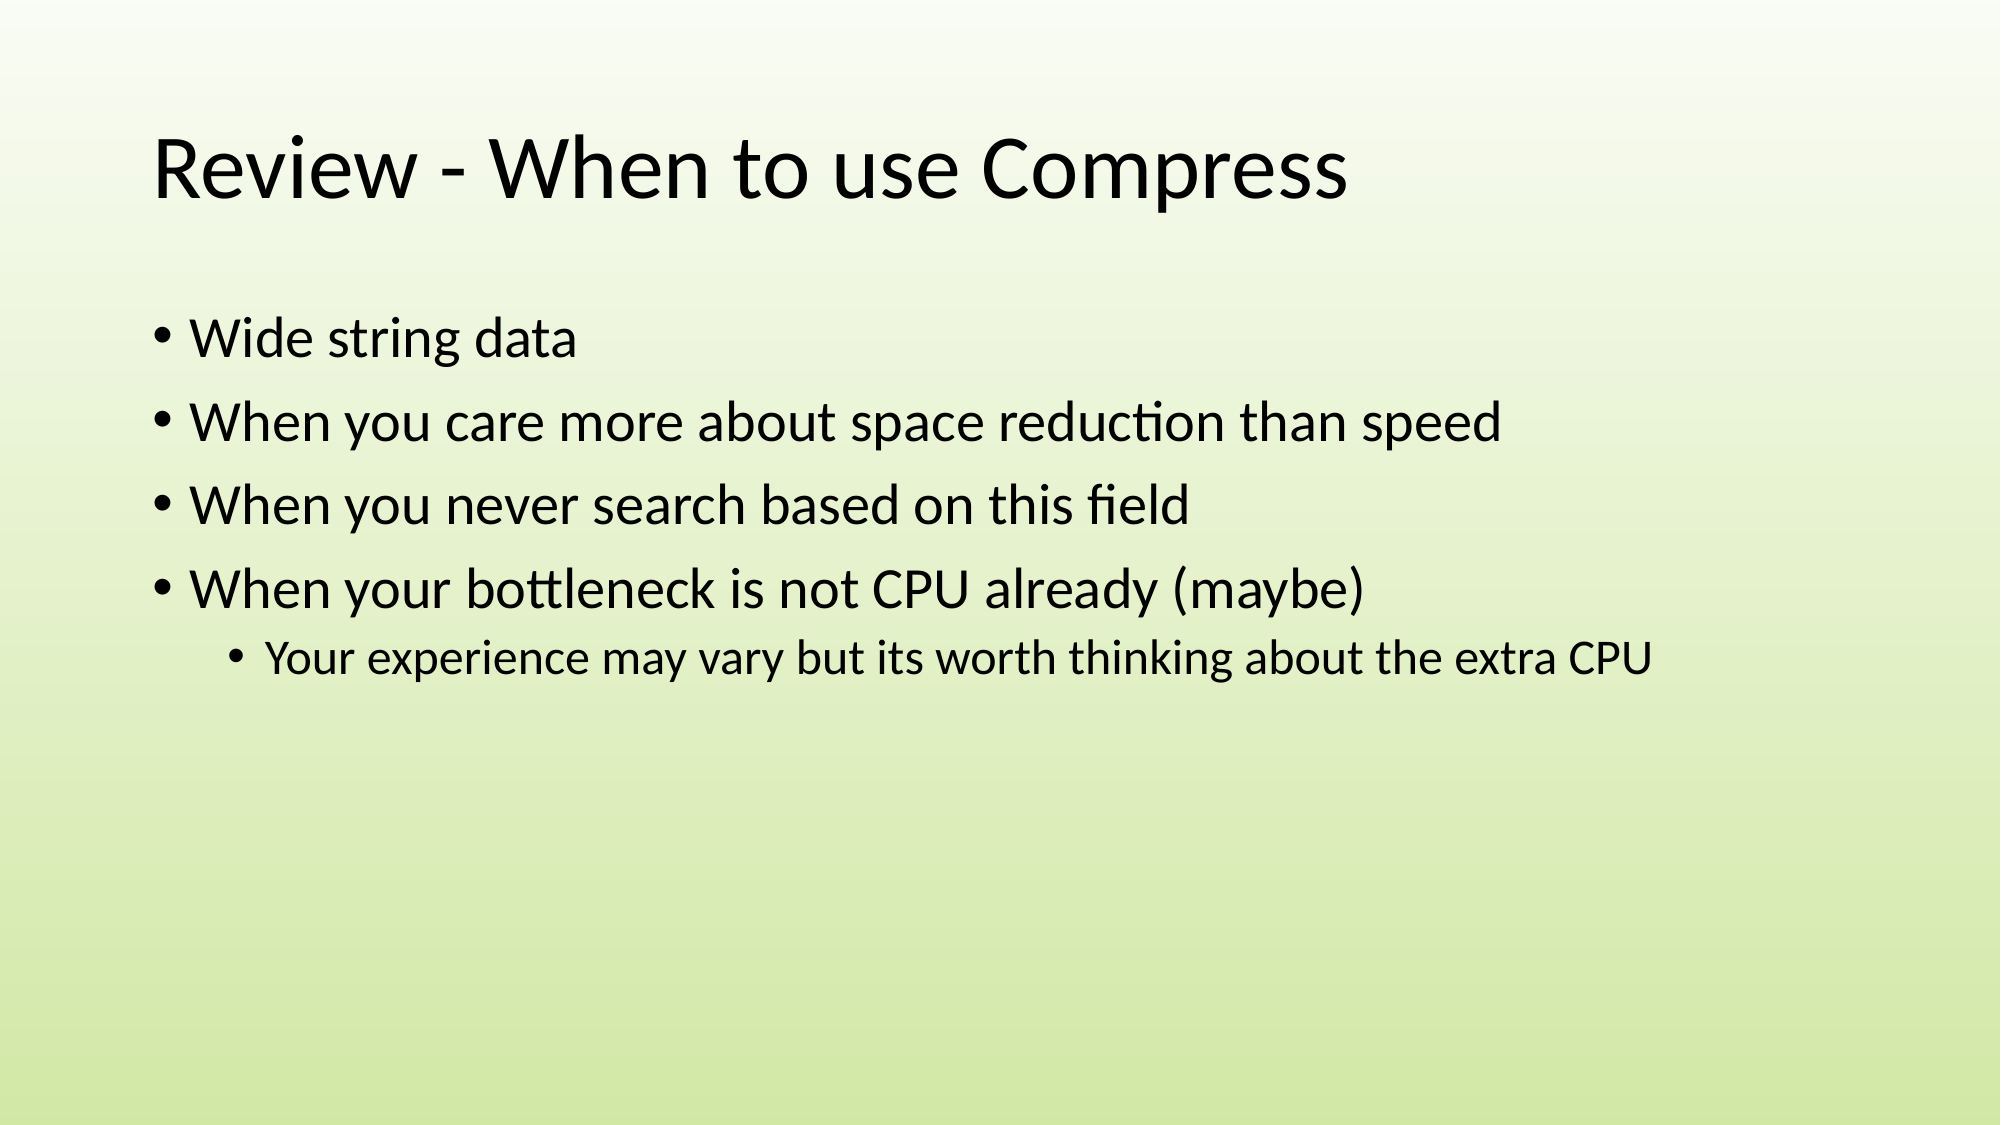

# Review - When to use Compress
Wide string data
When you care more about space reduction than speed
When you never search based on this field
When your bottleneck is not CPU already (maybe)
Your experience may vary but its worth thinking about the extra CPU